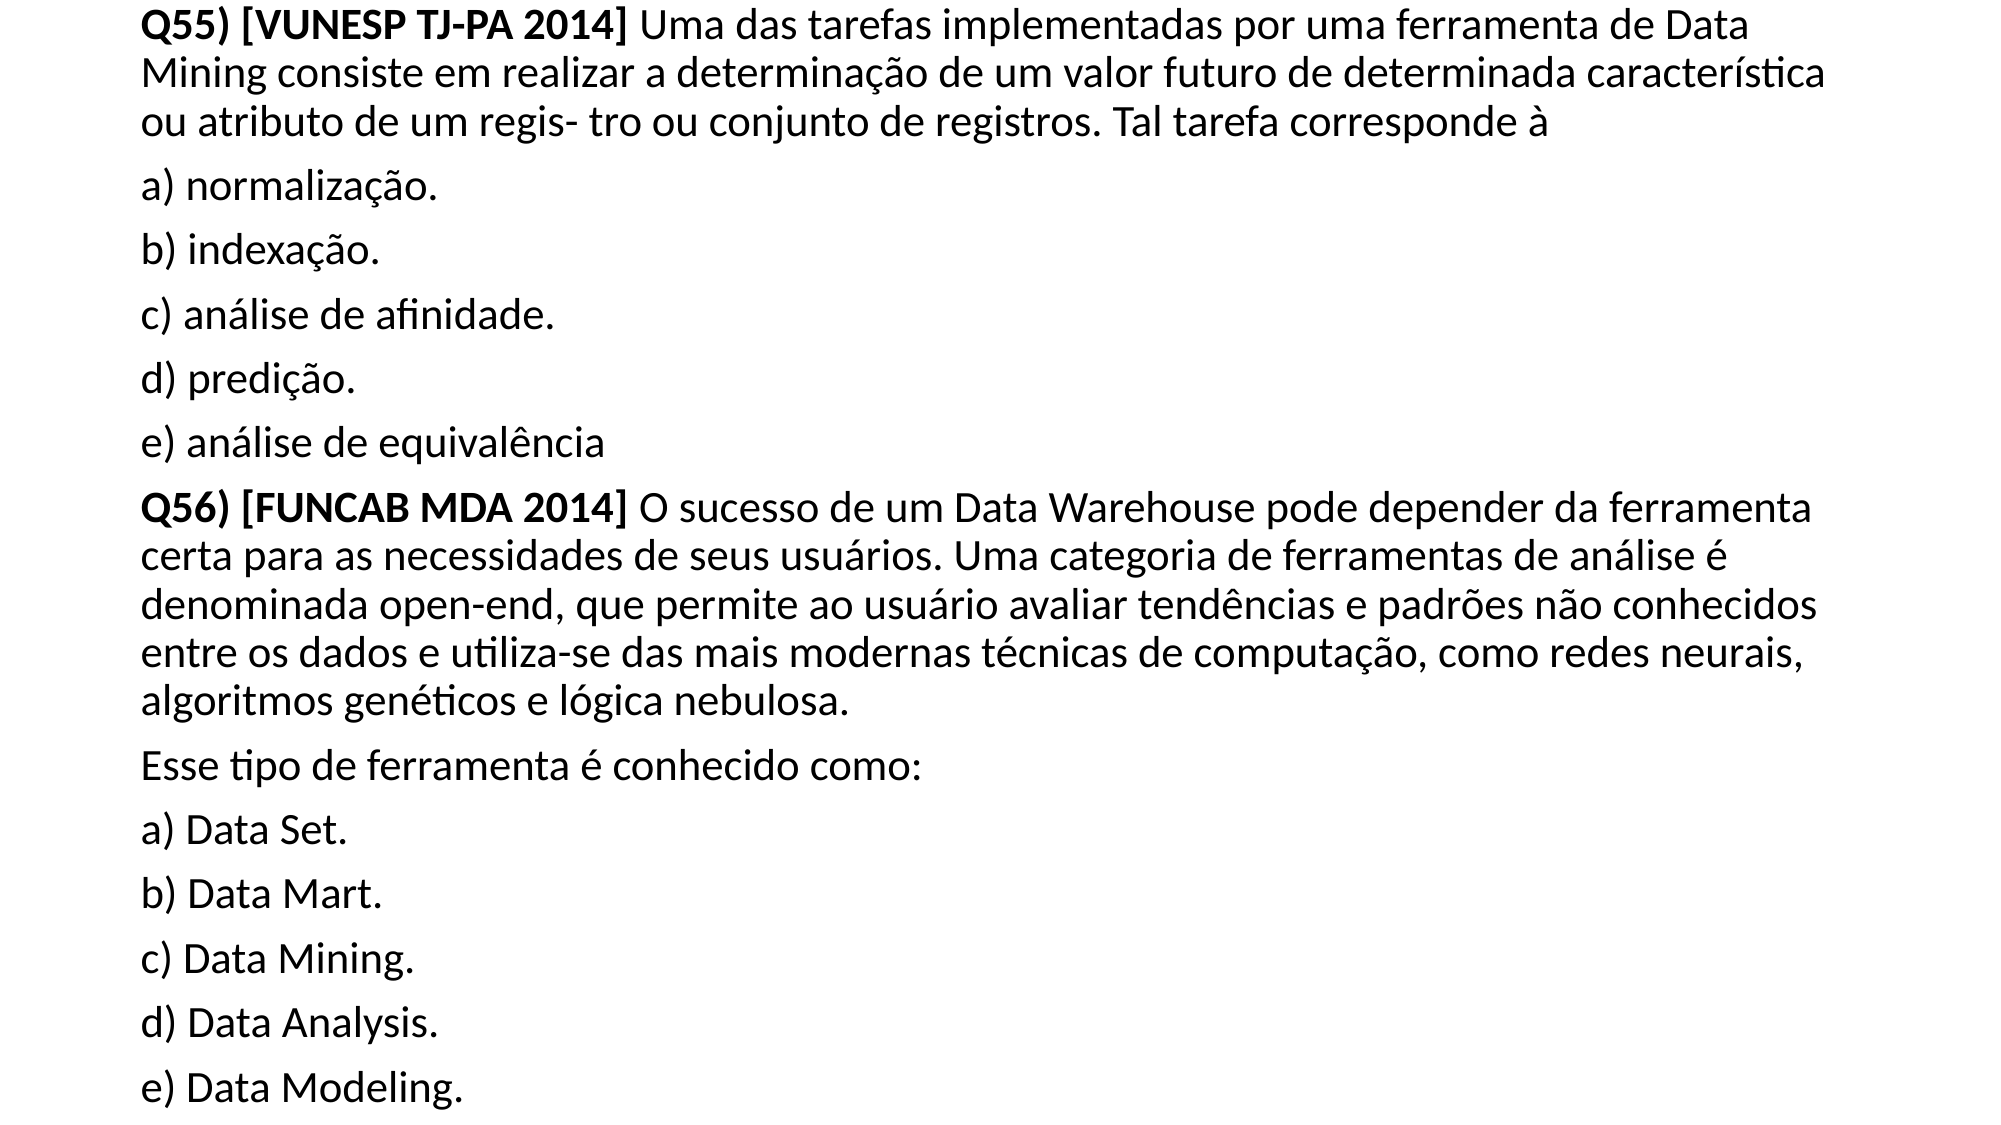

Q55) [VUNESP TJ-PA 2014] Uma das tarefas implementadas por uma ferramenta de Data Mining consiste em realizar a determinação de um valor futuro de determinada característica ou atributo de um regis- tro ou conjunto de registros. Tal tarefa corresponde à
a) normalização.
b) indexação.
c) análise de afinidade.
d) predição.
e) análise de equivalência
Q56) [FUNCAB MDA 2014] O sucesso de um Data Warehouse pode depender da ferramenta certa para as necessidades de seus usuários. Uma categoria de ferramentas de análise é denominada open-end, que permite ao usuário avaliar tendências e padrões não conhecidos entre os dados e utiliza-se das mais modernas técnicas de computação, como redes neurais, algoritmos genéticos e lógica nebulosa.
Esse tipo de ferramenta é conhecido como:
a) Data Set.
b) Data Mart.
c) Data Mining.
d) Data Analysis.
e) Data Modeling.